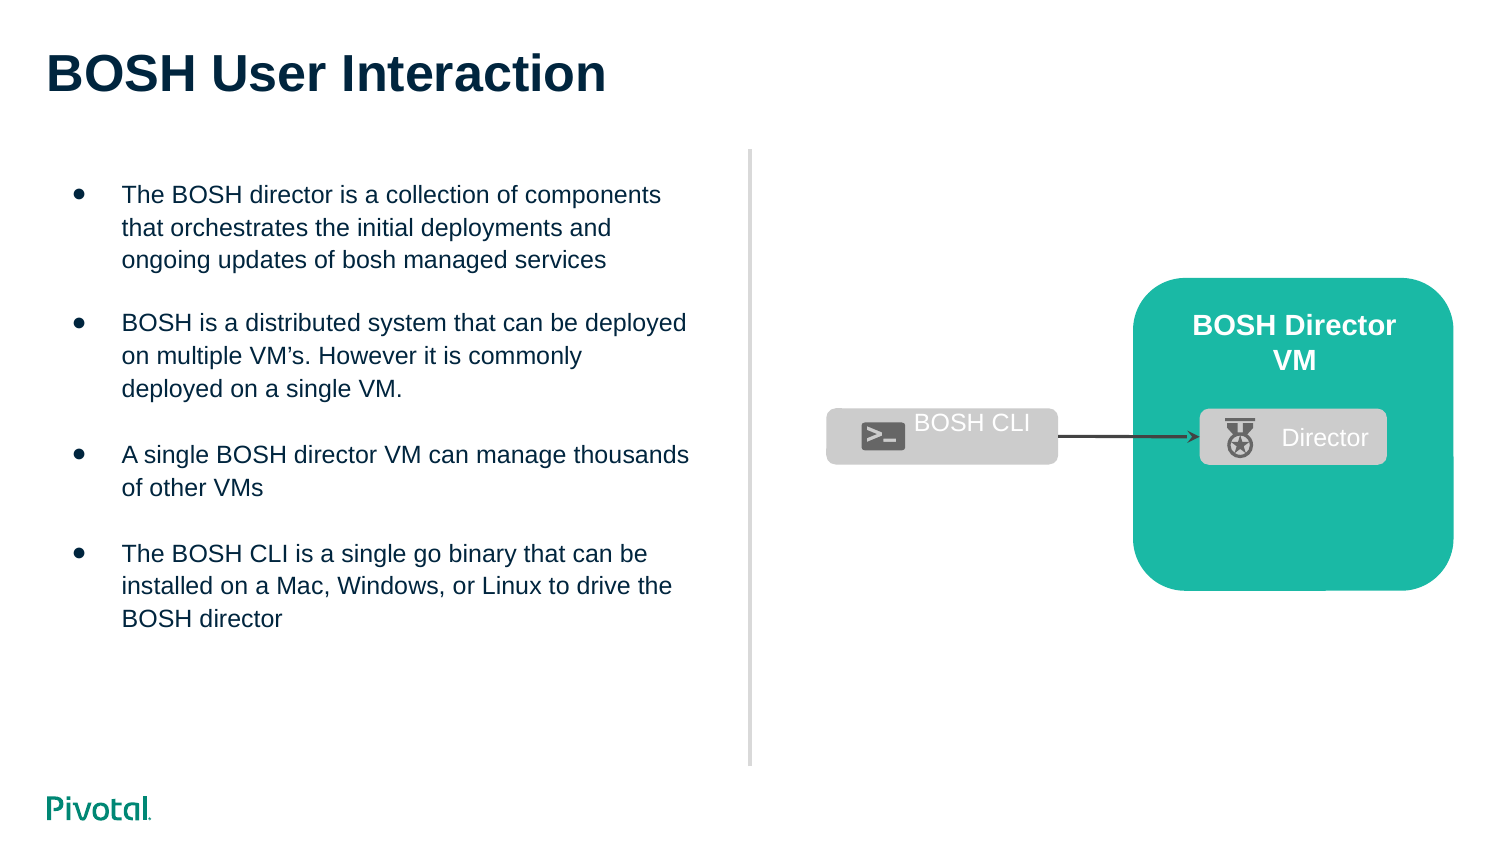

# BOSH User Interaction
The BOSH director is a collection of components that orchestrates the initial deployments and ongoing updates of bosh managed services
BOSH is a distributed system that can be deployed on multiple VM’s. However it is commonly deployed on a single VM.
A single BOSH director VM can manage thousands of other VMs
The BOSH CLI is a single go binary that can be installed on a Mac, Windows, or Linux to drive the BOSH director

BOSH Director
VM
          BOSH CLI

Director